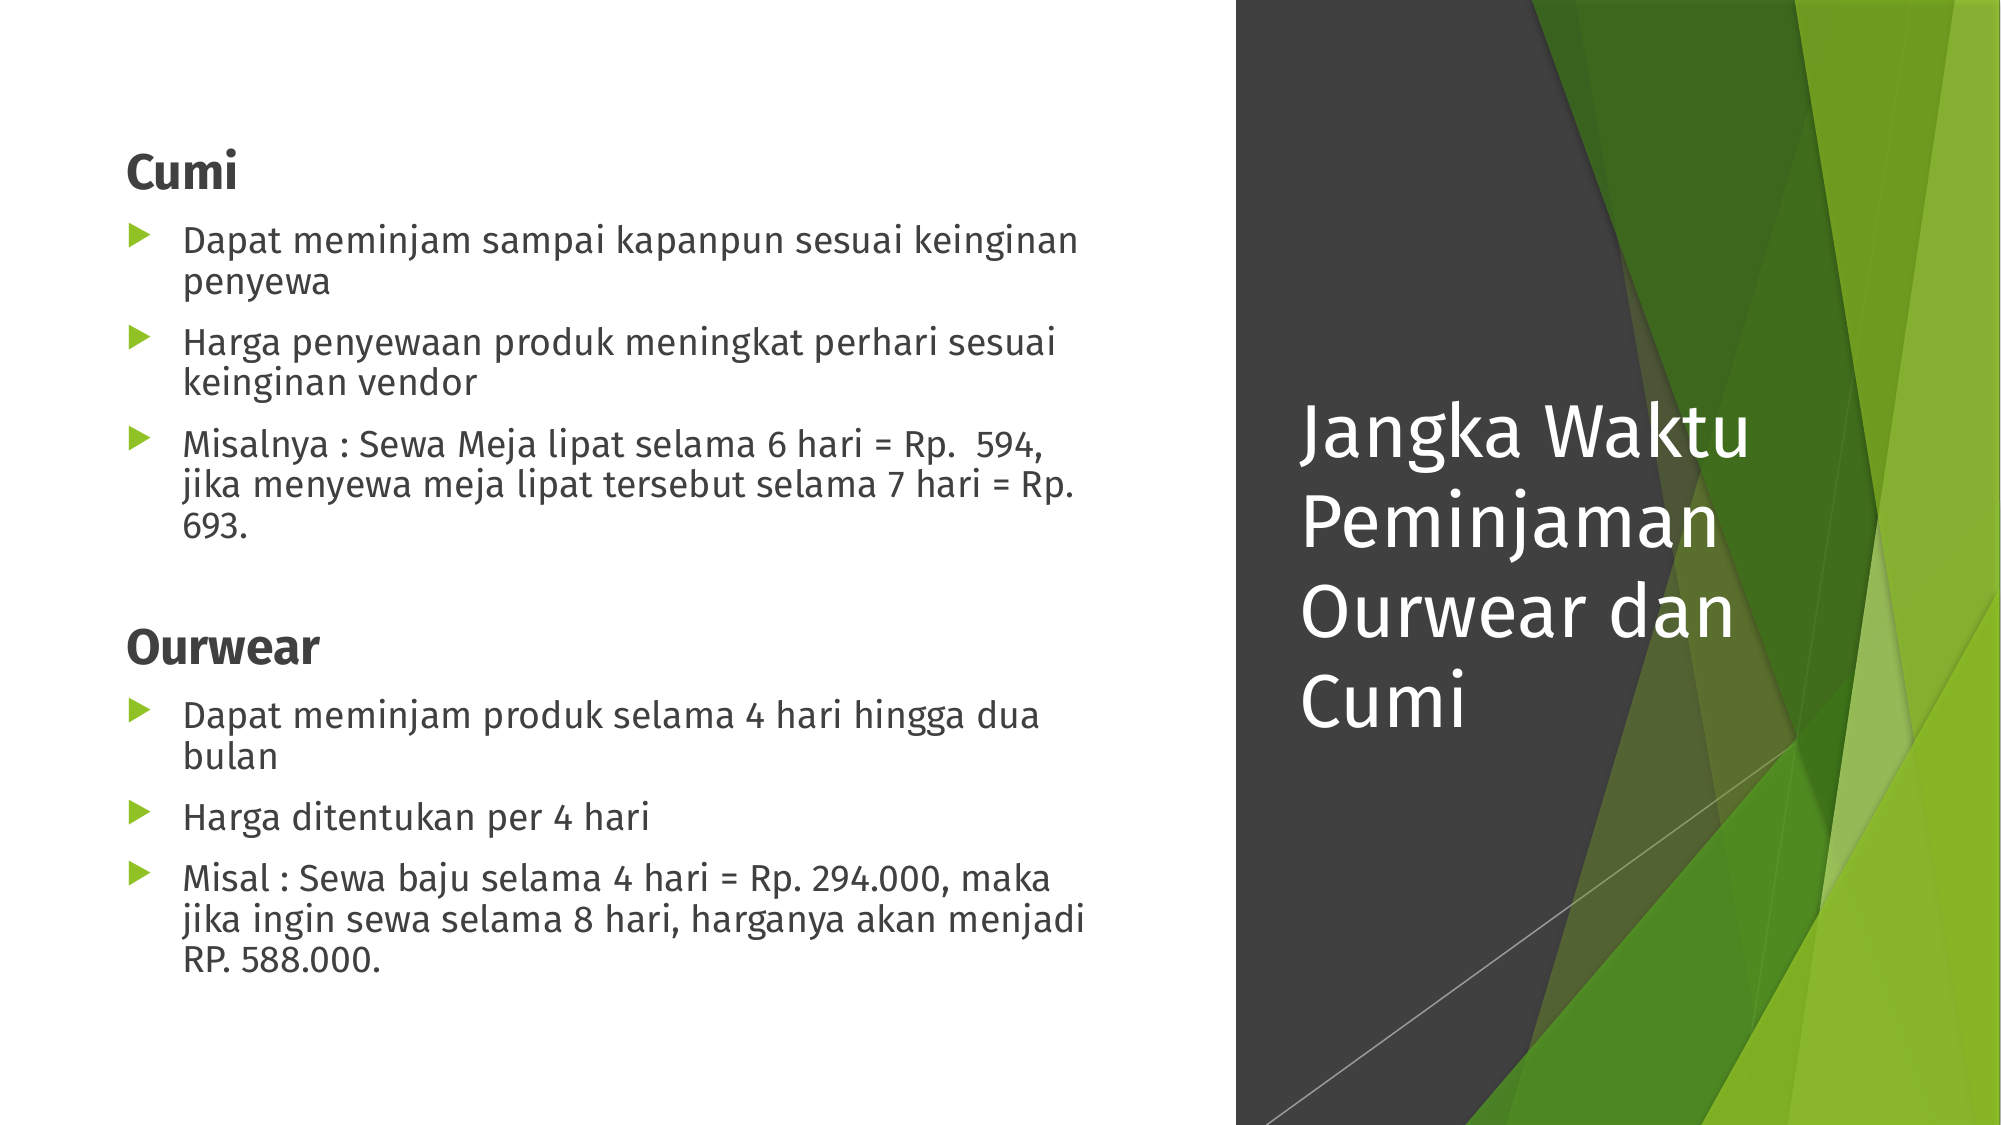

Cumi
Dapat meminjam sampai kapanpun sesuai keinginan penyewa
Harga penyewaan produk meningkat perhari sesuai keinginan vendor
Misalnya : Sewa Meja lipat selama 6 hari = Rp.  594, jika menyewa meja lipat tersebut selama 7 hari = Rp. 693.

Ourwear
Dapat meminjam produk selama 4 hari hingga dua bulan
Harga ditentukan per 4 hari
Misal : Sewa baju selama 4 hari = Rp. 294.000, maka jika ingin sewa selama 8 hari, harganya akan menjadi RP. 588.000.
# Jangka Waktu Peminjaman Ourwear dan Cumi